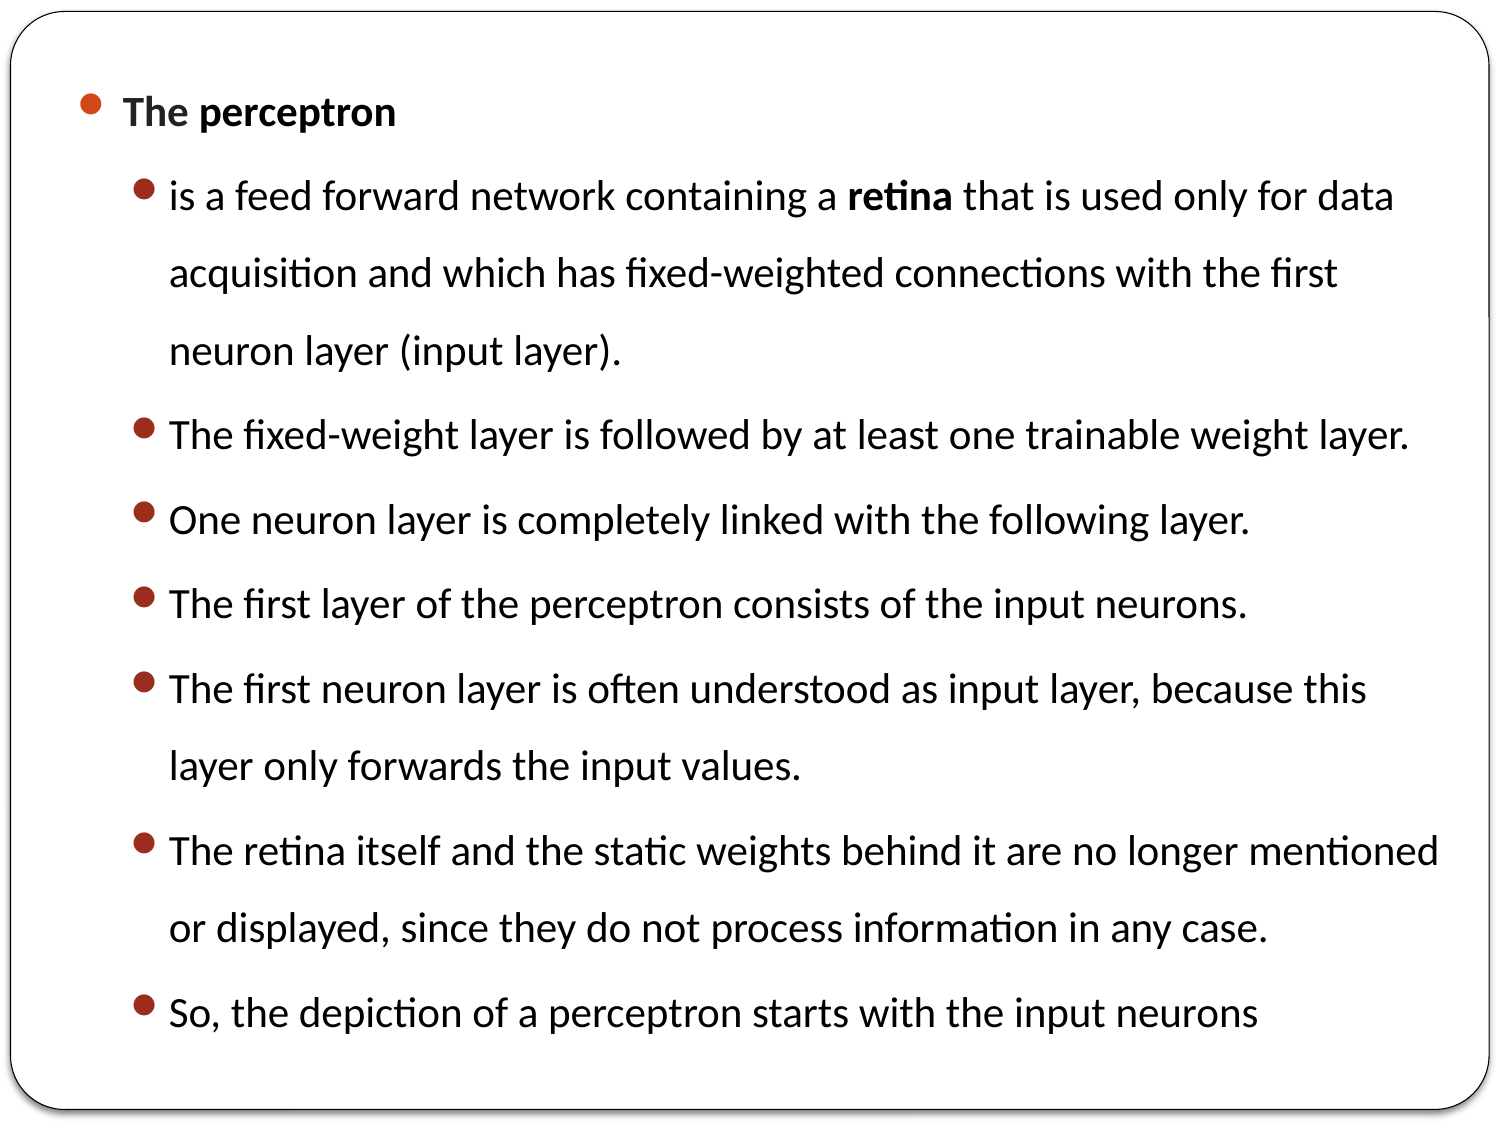

The perceptron
is a feed forward network containing a retina that is used only for data acquisition and which has fixed-weighted connections with the first neuron layer (input layer).
The fixed-weight layer is followed by at least one trainable weight layer.
One neuron layer is completely linked with the following layer.
The first layer of the perceptron consists of the input neurons.
The first neuron layer is often understood as input layer, because this layer only forwards the input values.
The retina itself and the static weights behind it are no longer mentioned or displayed, since they do not process information in any case.
So, the depiction of a perceptron starts with the input neurons